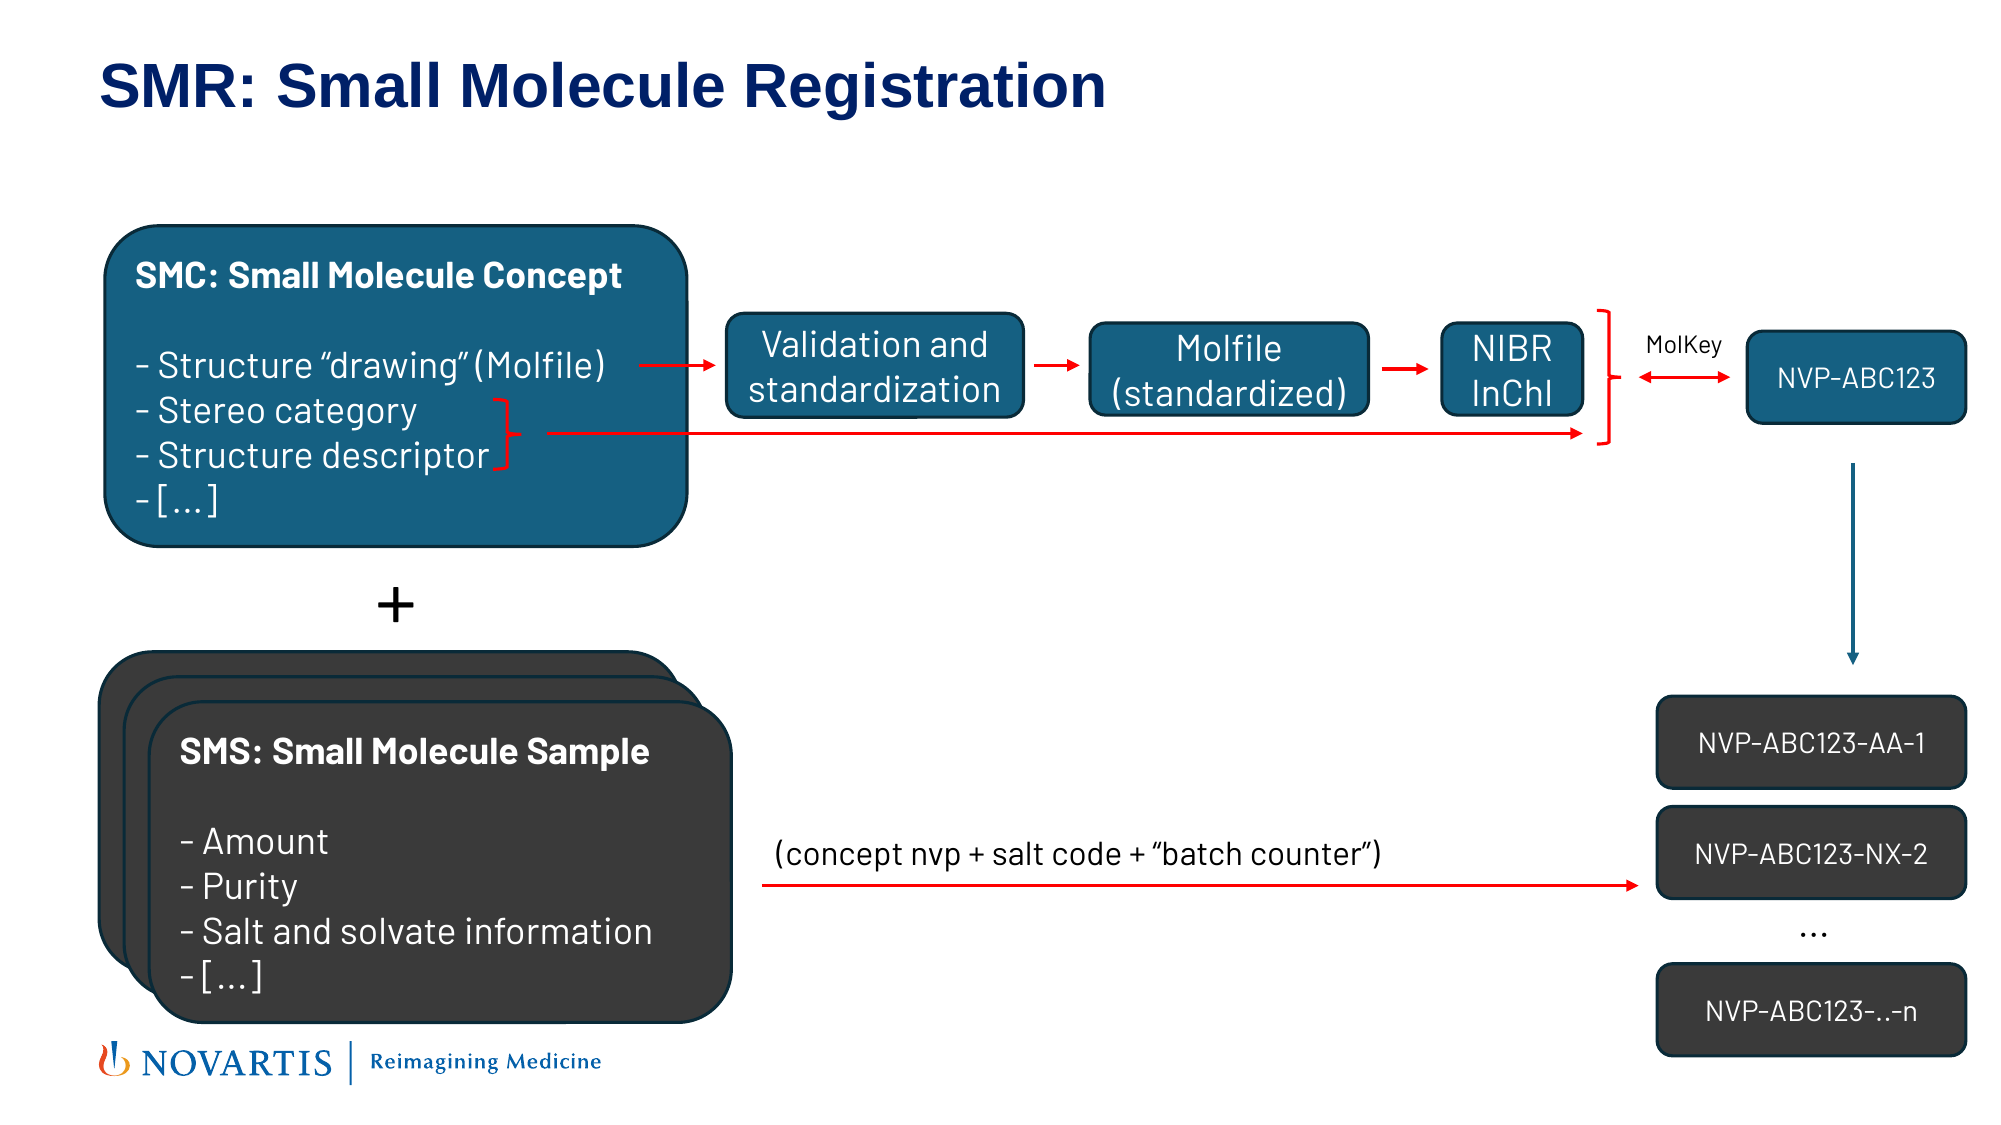

# SMR: Small Molecule Registration
SMC: Small Molecule Concept
- Structure “drawing” (Molfile)
- Stereo category
- Structure descriptor
- [...]

Validation and standardization
MolKey
Molfile
(standardized)
NIBR
InChI
NVP-ABC123

+

NVP-ABC123-AA-1
SMS: Small Molecule Sample
- Amount
- Purity
- Salt and solvate information
- [...]
NVP-ABC123-NX-2
(concept nvp + salt code + “batch counter”)
...
NVP-ABC123-..-n